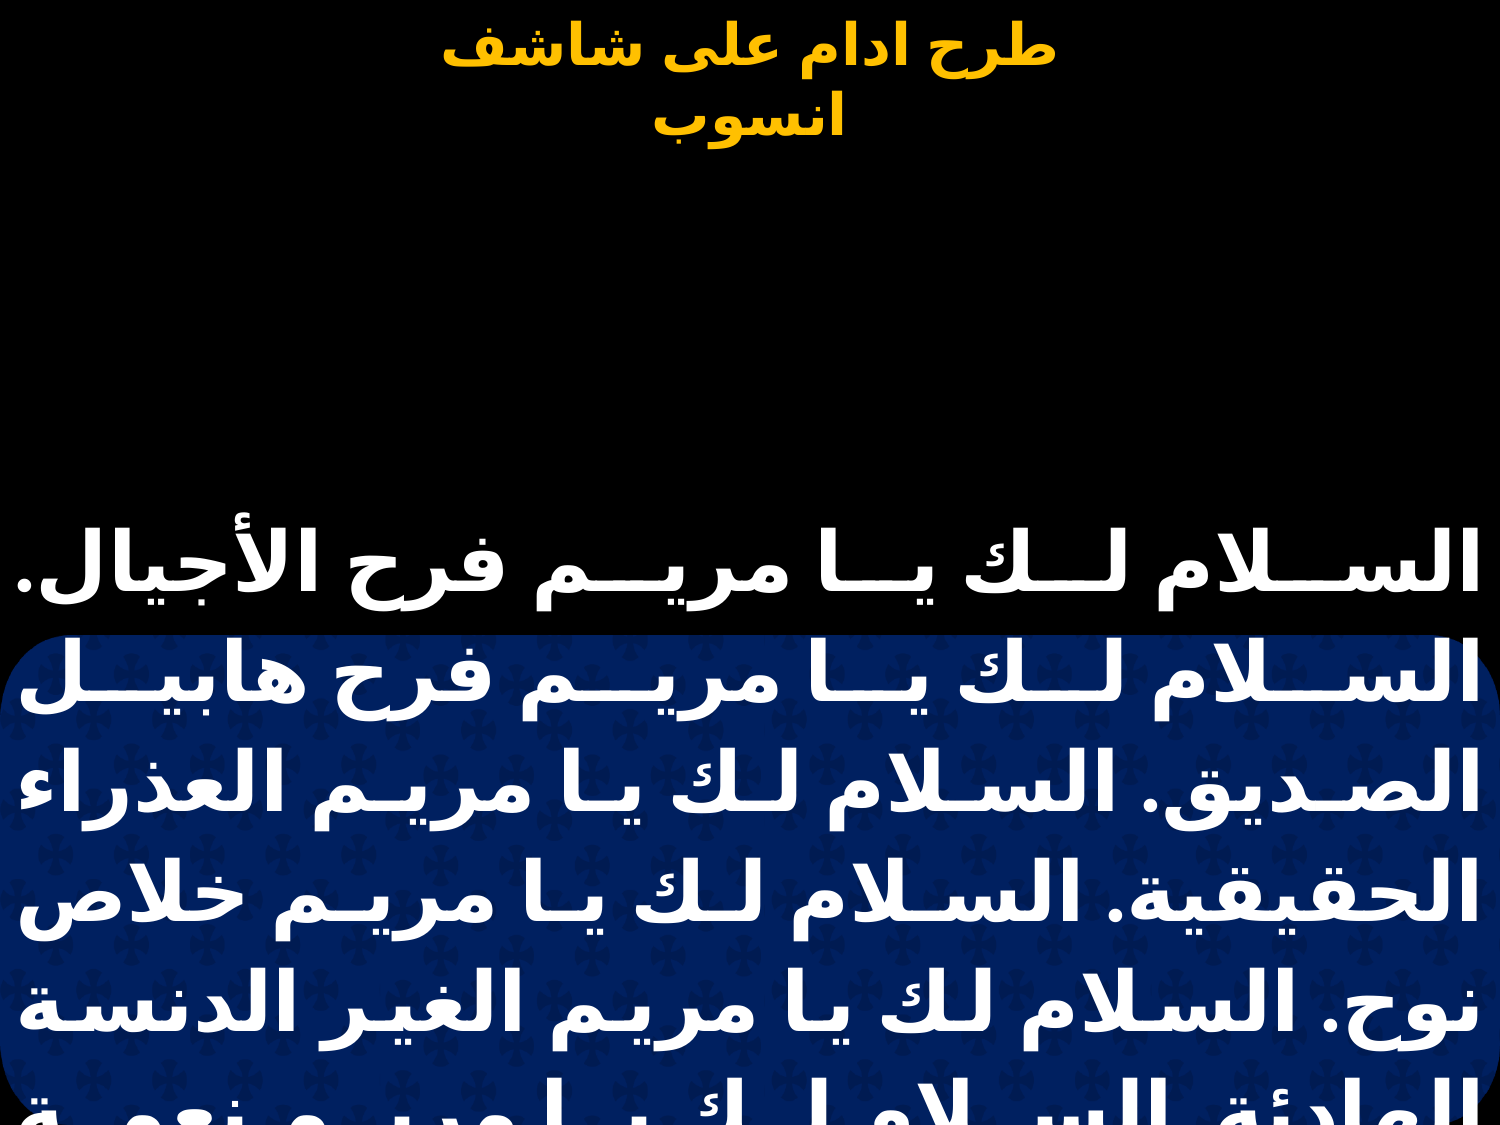

#
السلام لك يا مريم فرح الأجيال. السلام لك يا مريم فرح هابيل الصديق. السلام لك يا مريم العذراء الحقيقية. السلام لك يا مريم خلاص نوح. السلام لك يا مريم الغير الدنسة الهادئة. السلام لك يا مريم نعمة إبراهيم.